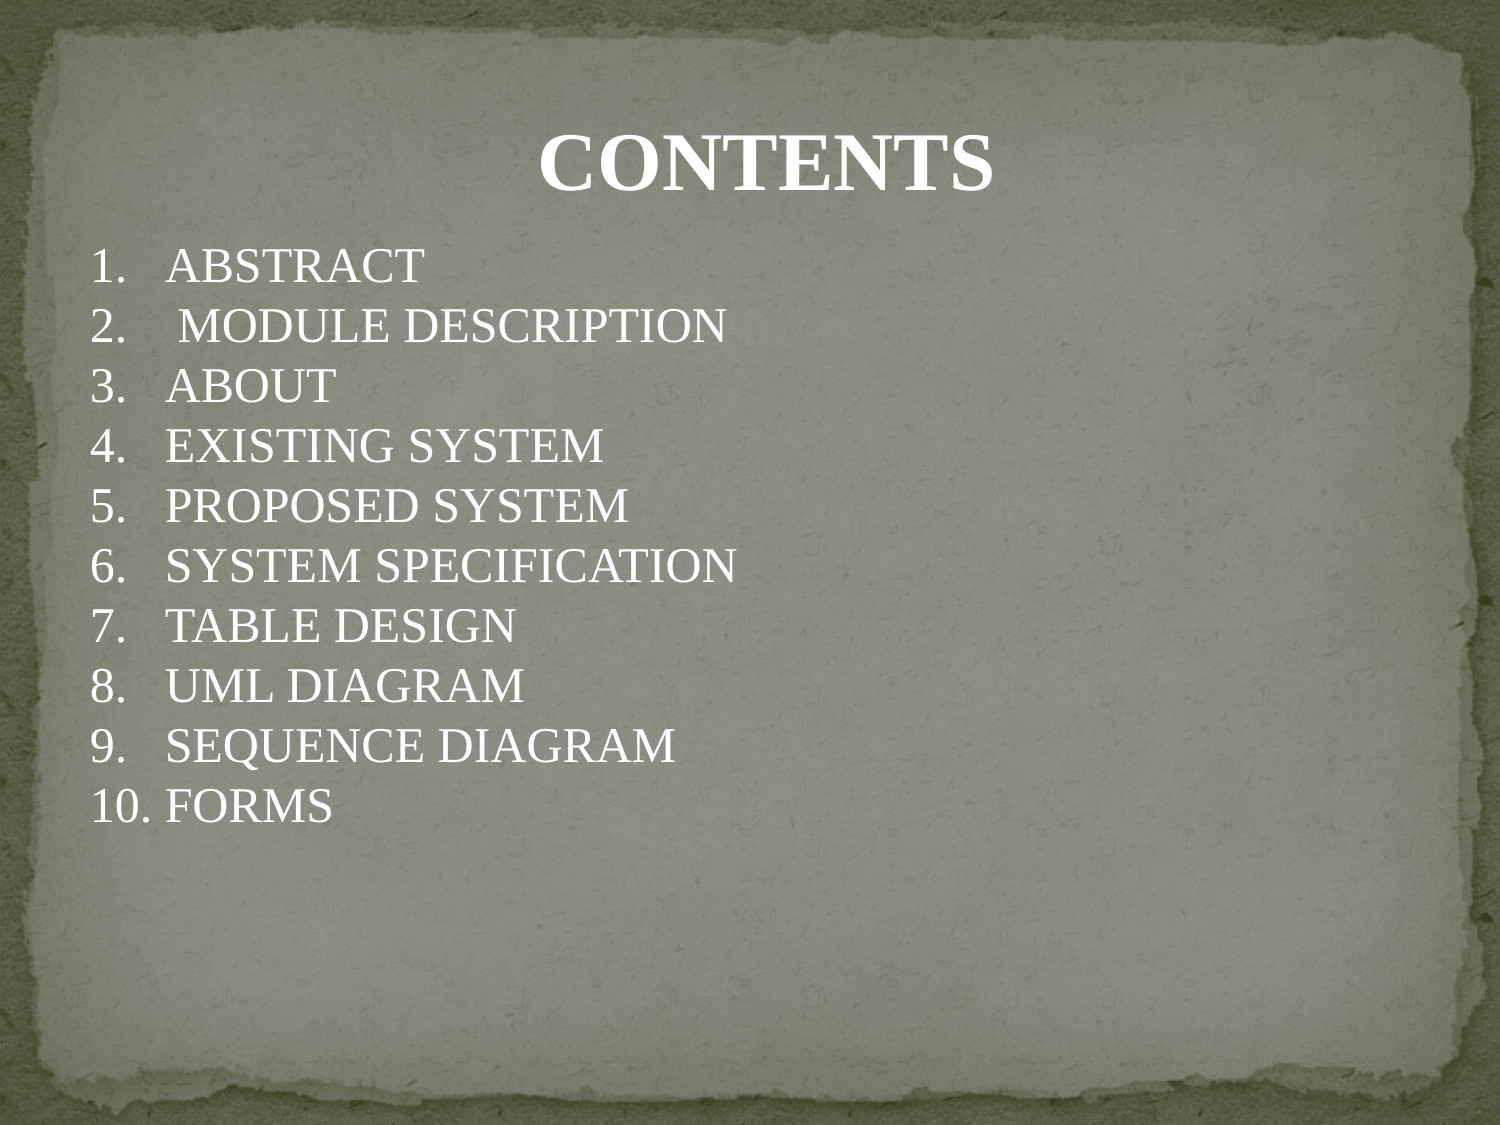

CONTENTS
ABSTRACT
 MODULE DESCRIPTION
ABOUT
EXISTING SYSTEM
PROPOSED SYSTEM
SYSTEM SPECIFICATION
TABLE DESIGN
UML DIAGRAM
SEQUENCE DIAGRAM
FORMS